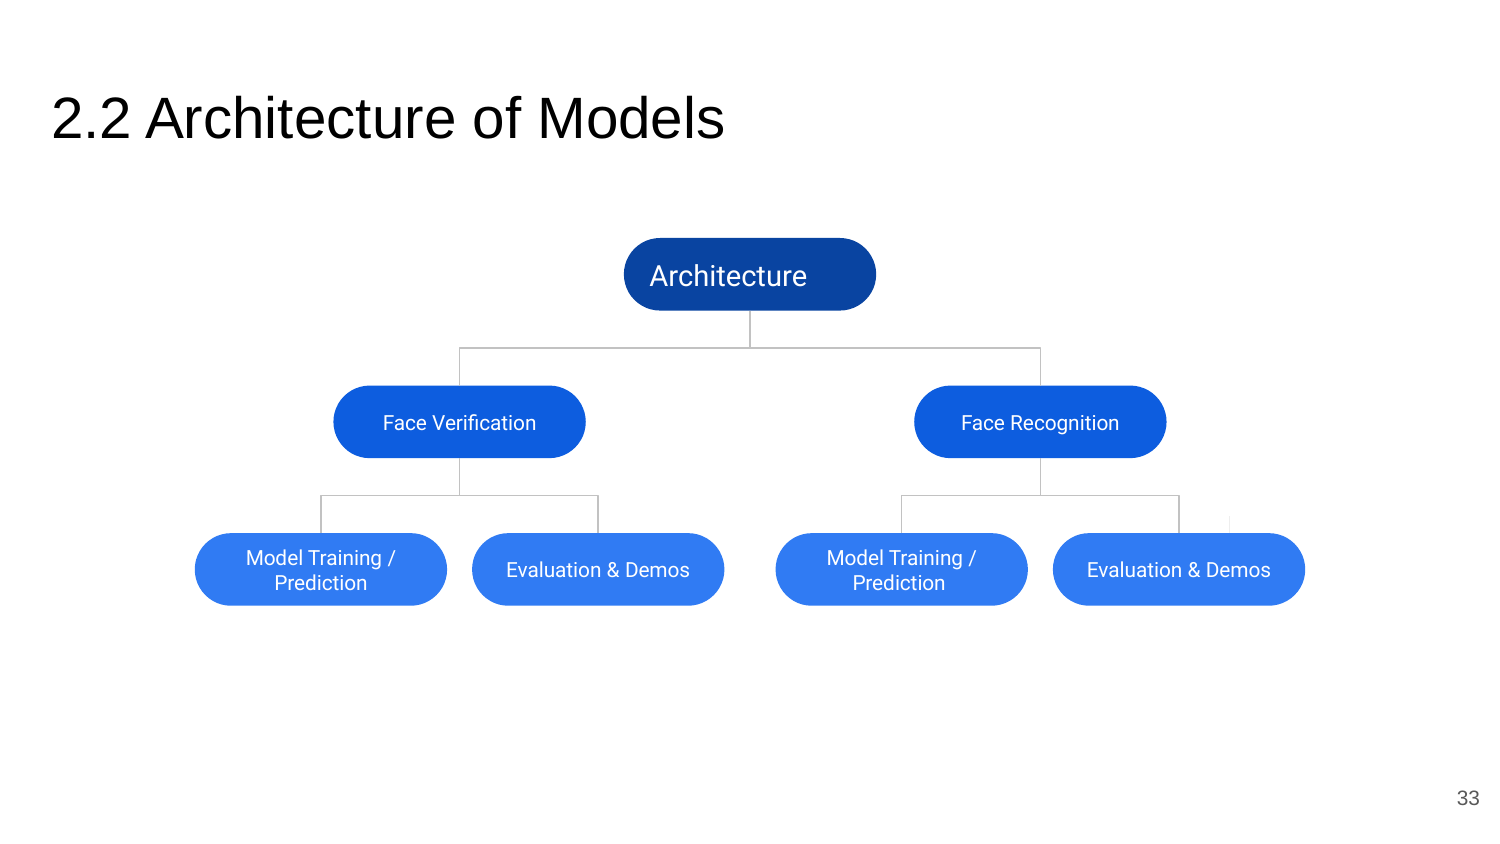

# 2.2 Architecture of Models
Architecture
Face Verification
Face Recognition
Model Training / Prediction
Evaluation & Demos
Model Training / Prediction
Evaluation & Demos
33